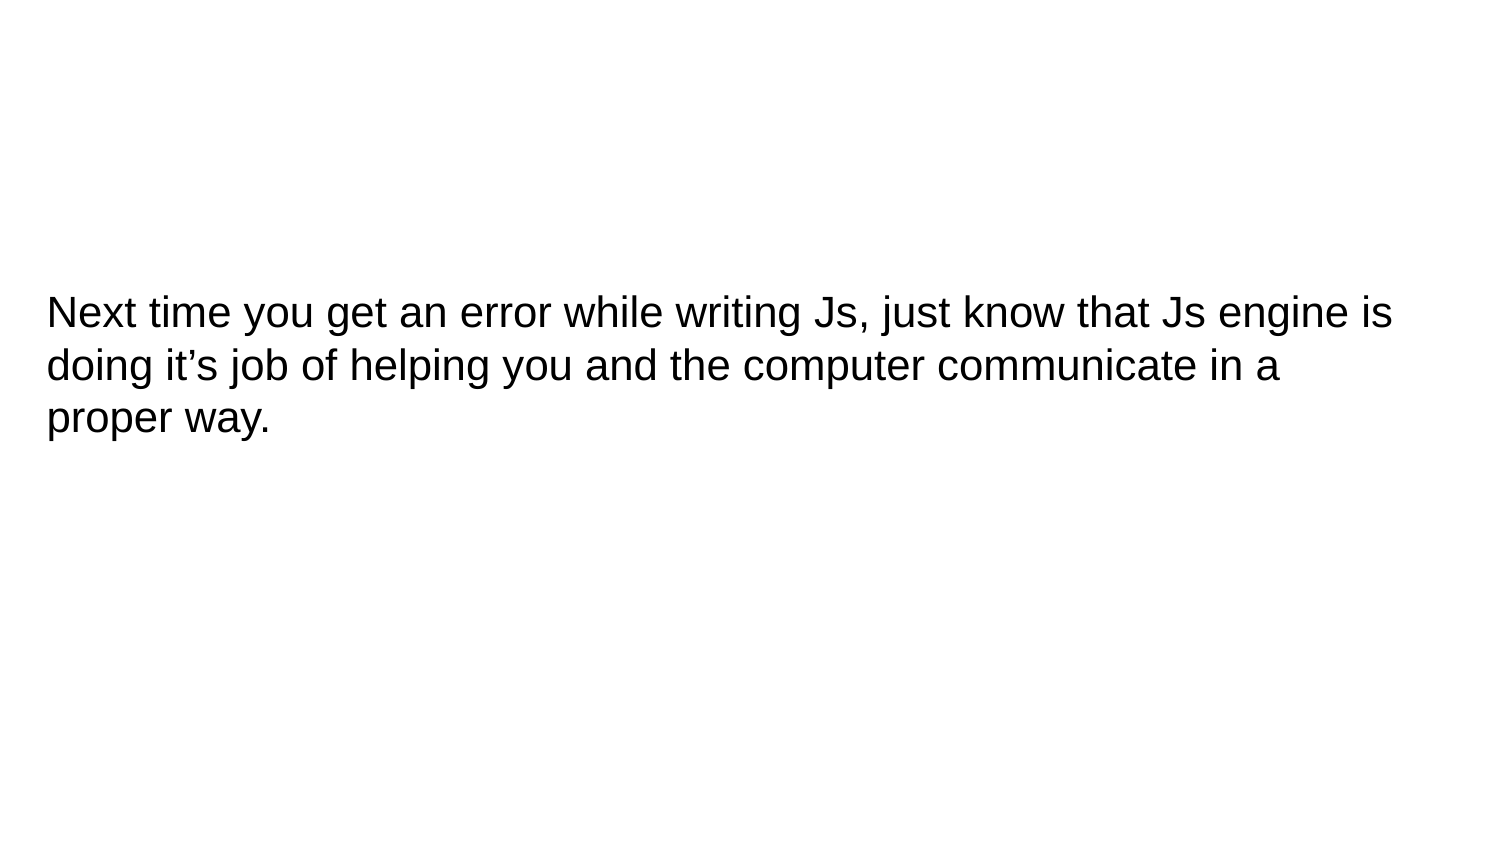

# Next time you get an error while writing Js, just know that Js engine is doing it’s job of helping you and the computer communicate in a proper way.